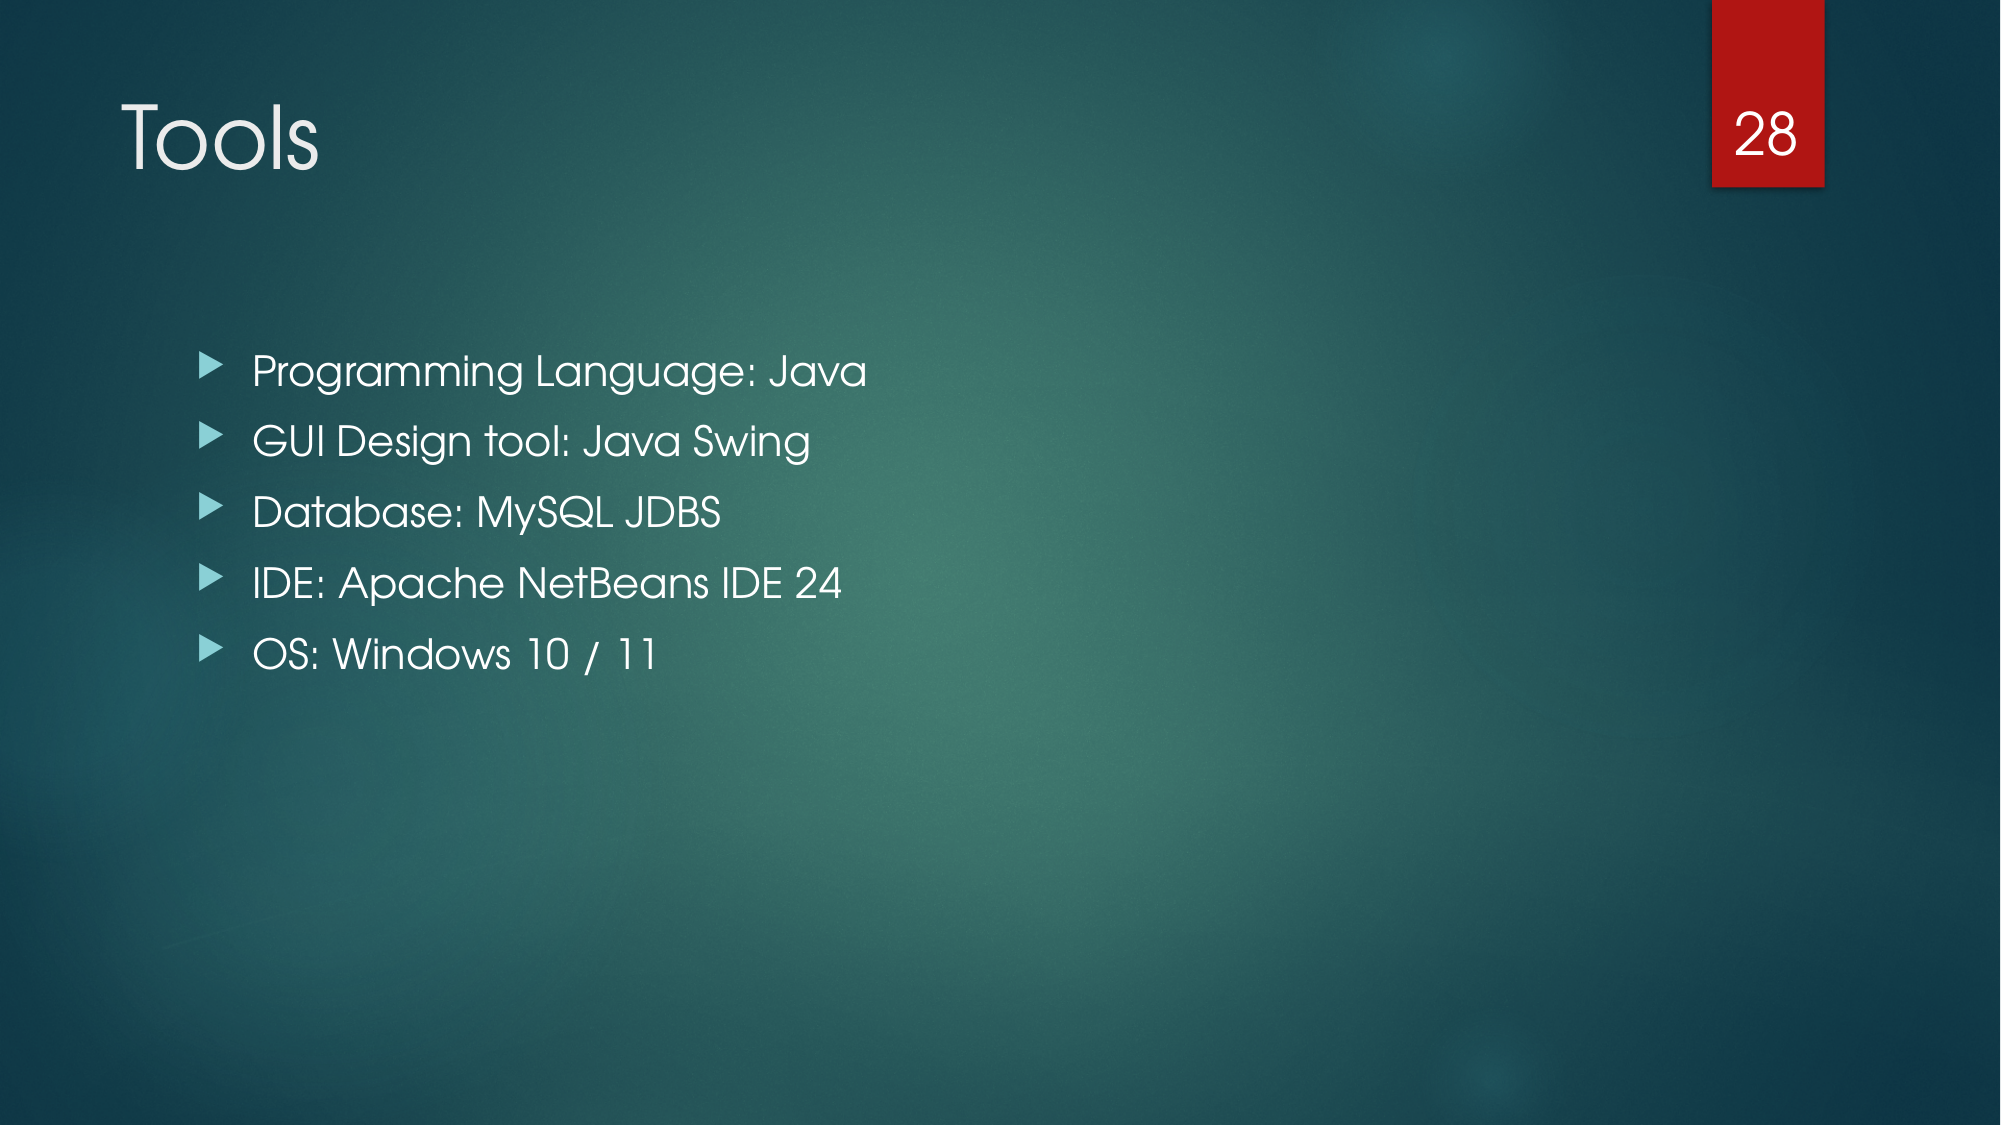

28
# Tools
Programming Language: Java
GUI Design tool: Java Swing
Database: MySQL JDBS
IDE: Apache NetBeans IDE 24
OS: Windows 10 / 11